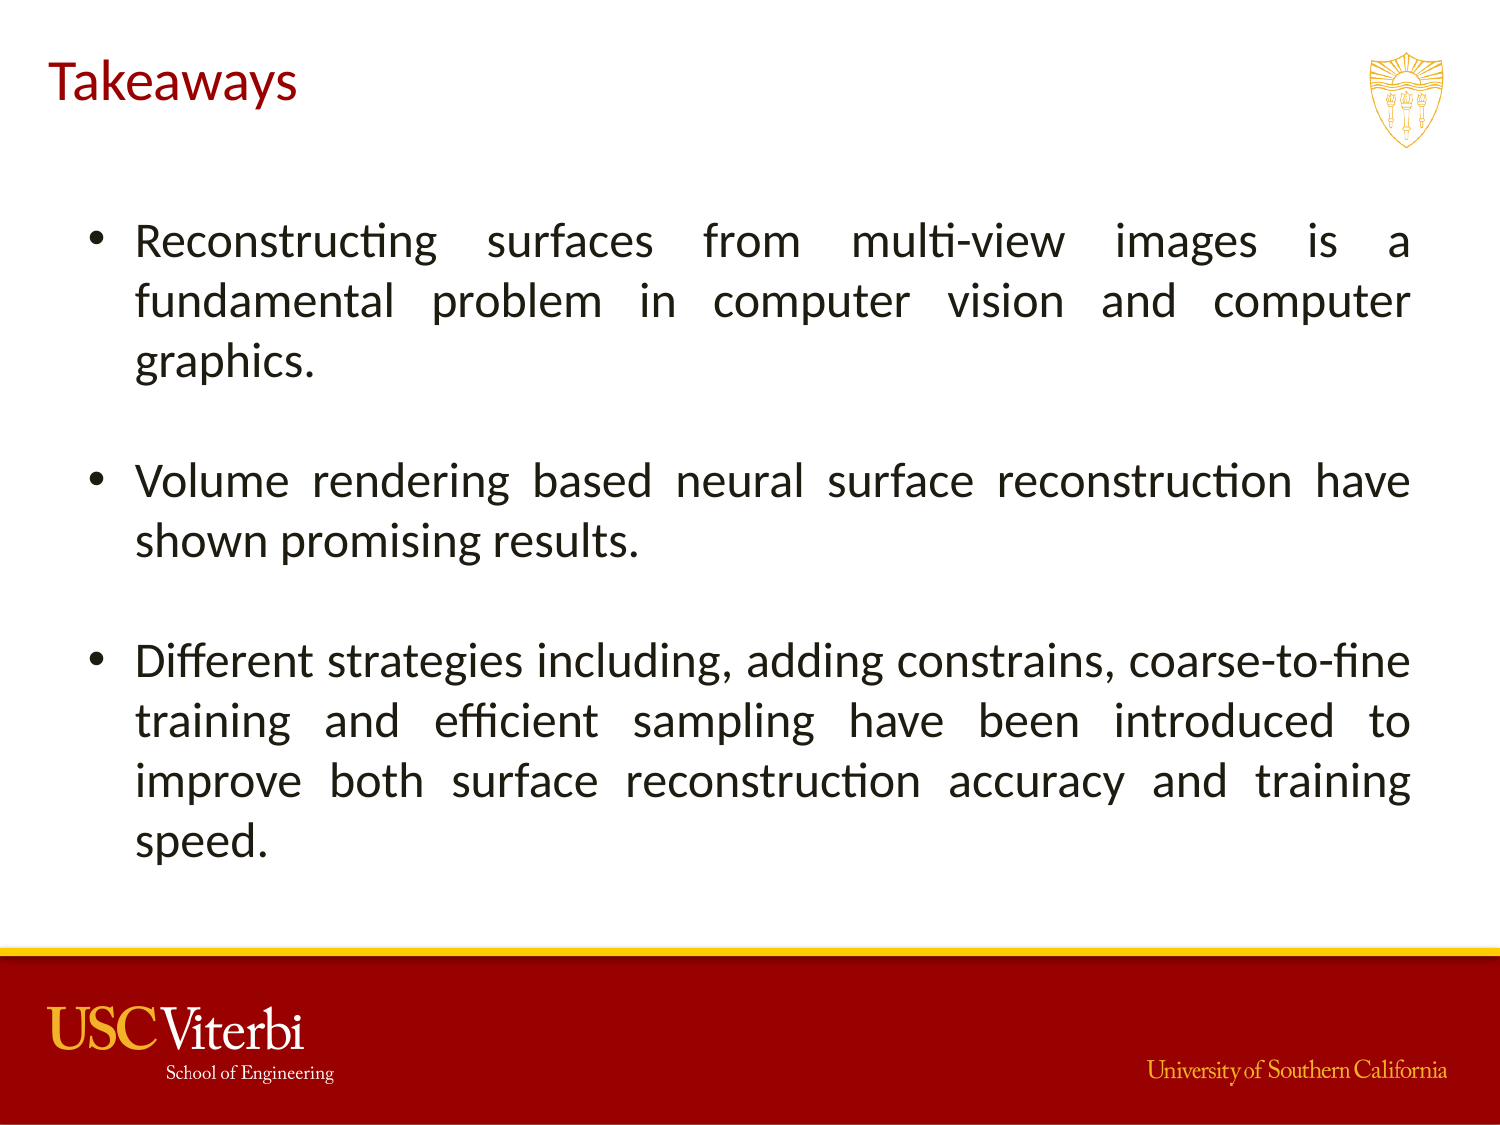

Takeaways
Reconstructing surfaces from multi-view images is a fundamental problem in computer vision and computer graphics.

Volume rendering based neural surface reconstruction have shown promising results.

Different strategies including, adding constrains, coarse-to-fine training and efficient sampling have been introduced to improve both surface reconstruction accuracy and training speed.